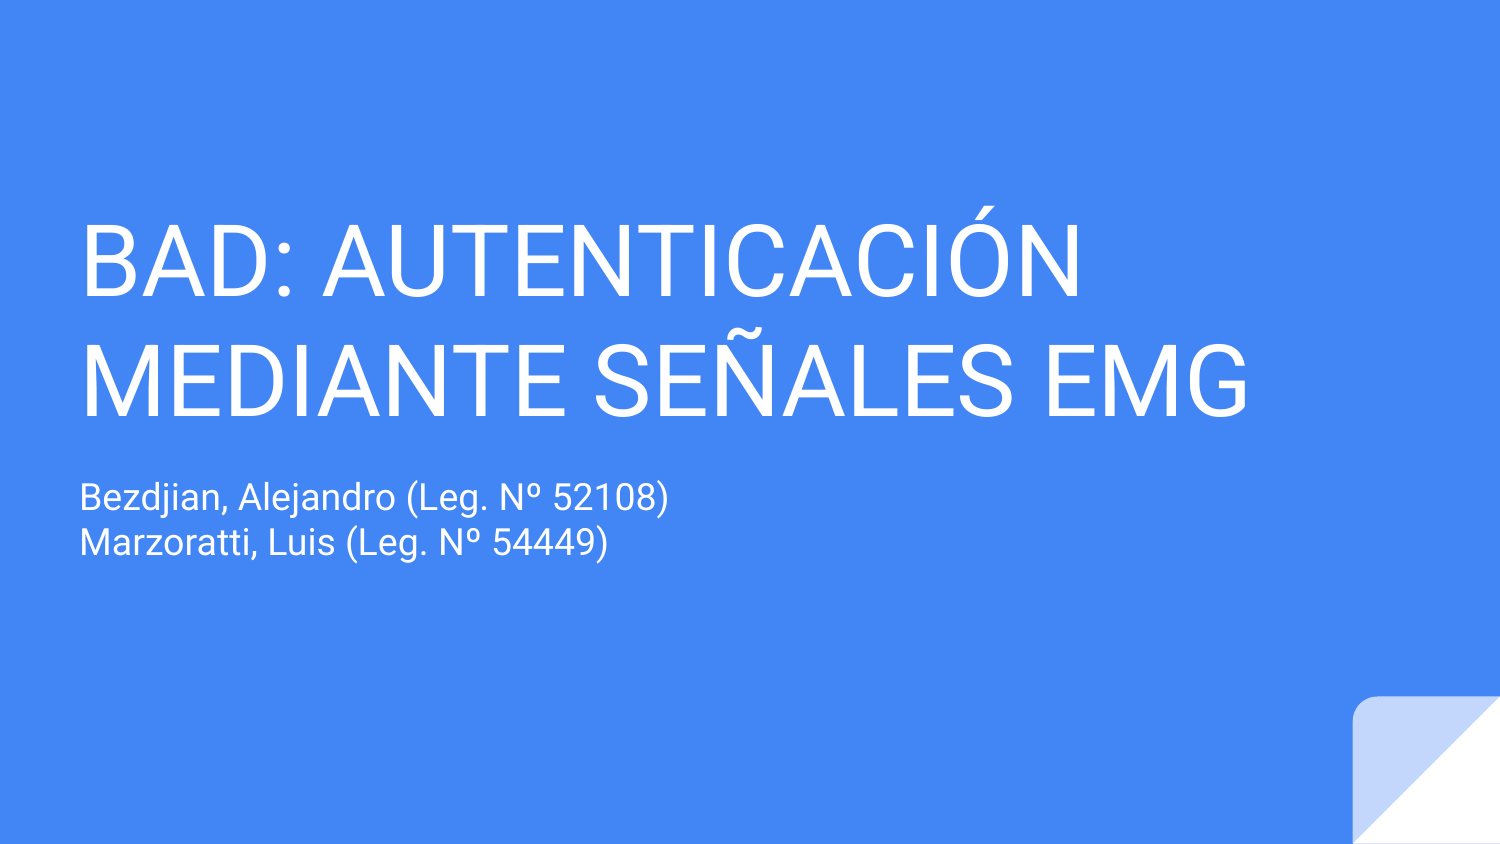

# BAD: AUTENTICACIÓN MEDIANTE SEÑALES EMG
Bezdjian, Alejandro (Leg. Nº 52108)
Marzoratti, Luis (Leg. Nº 54449)